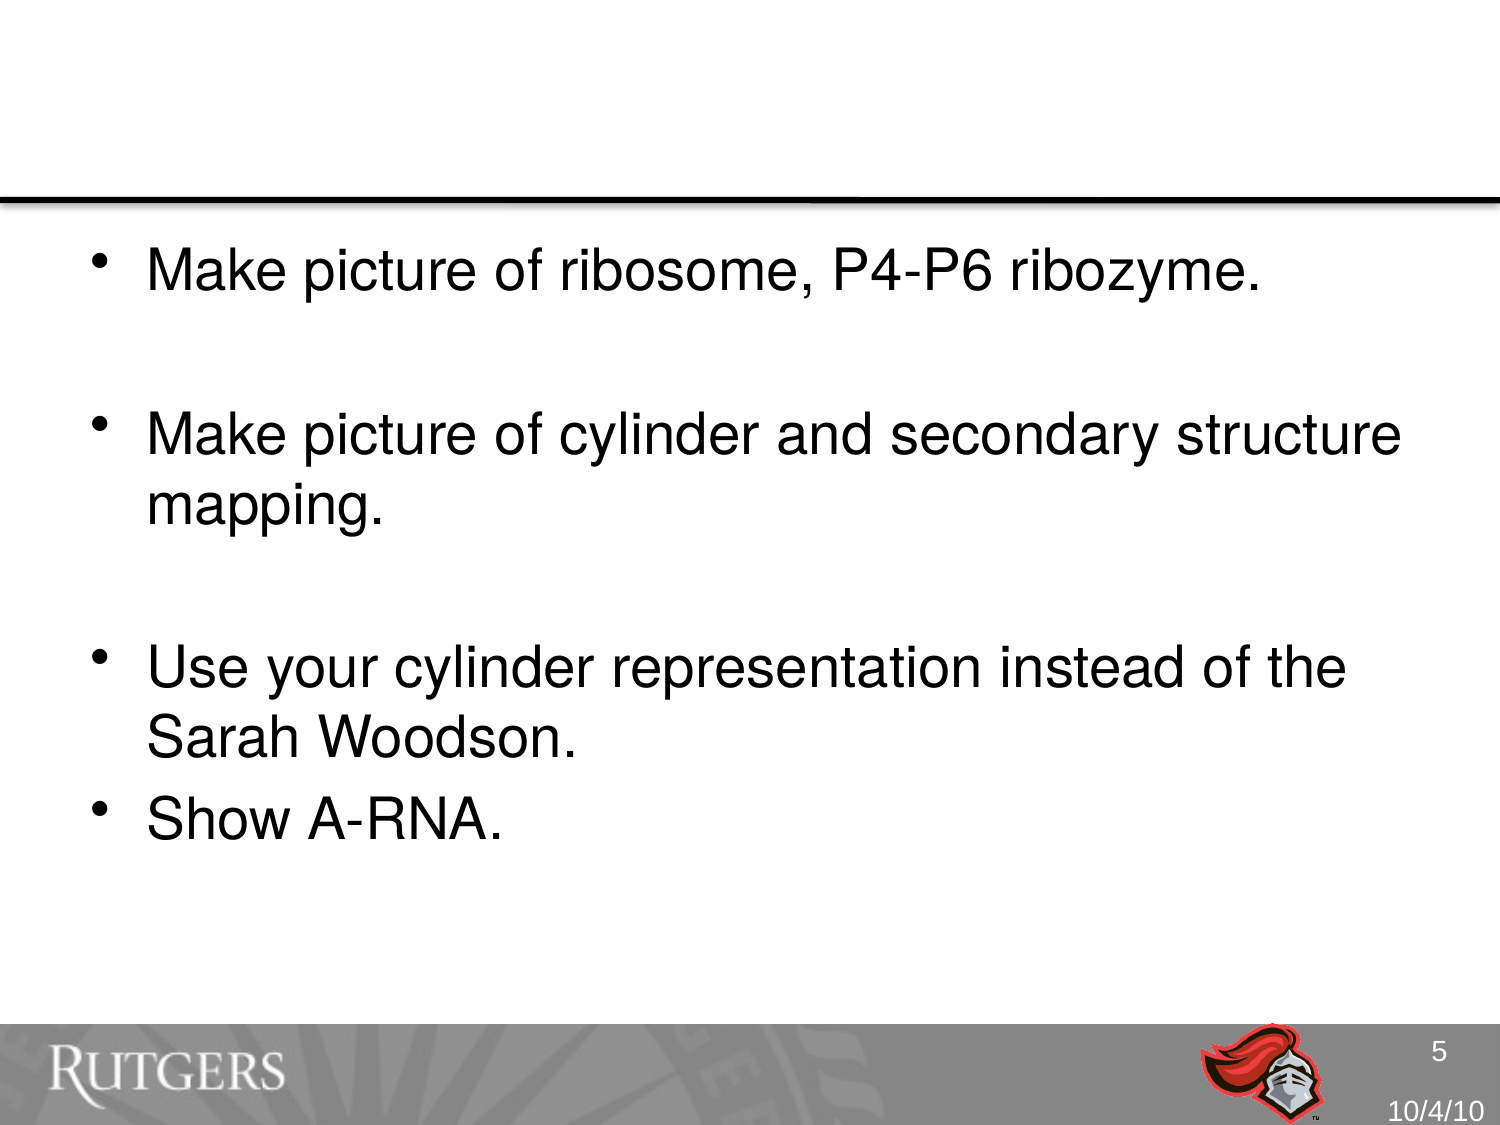

#
Make picture of ribosome, P4-P6 ribozyme.

Make picture of cylinder and secondary structure mapping.

Use your cylinder representation instead of the Sarah Woodson.
Show A-RNA.
5
10/4/10